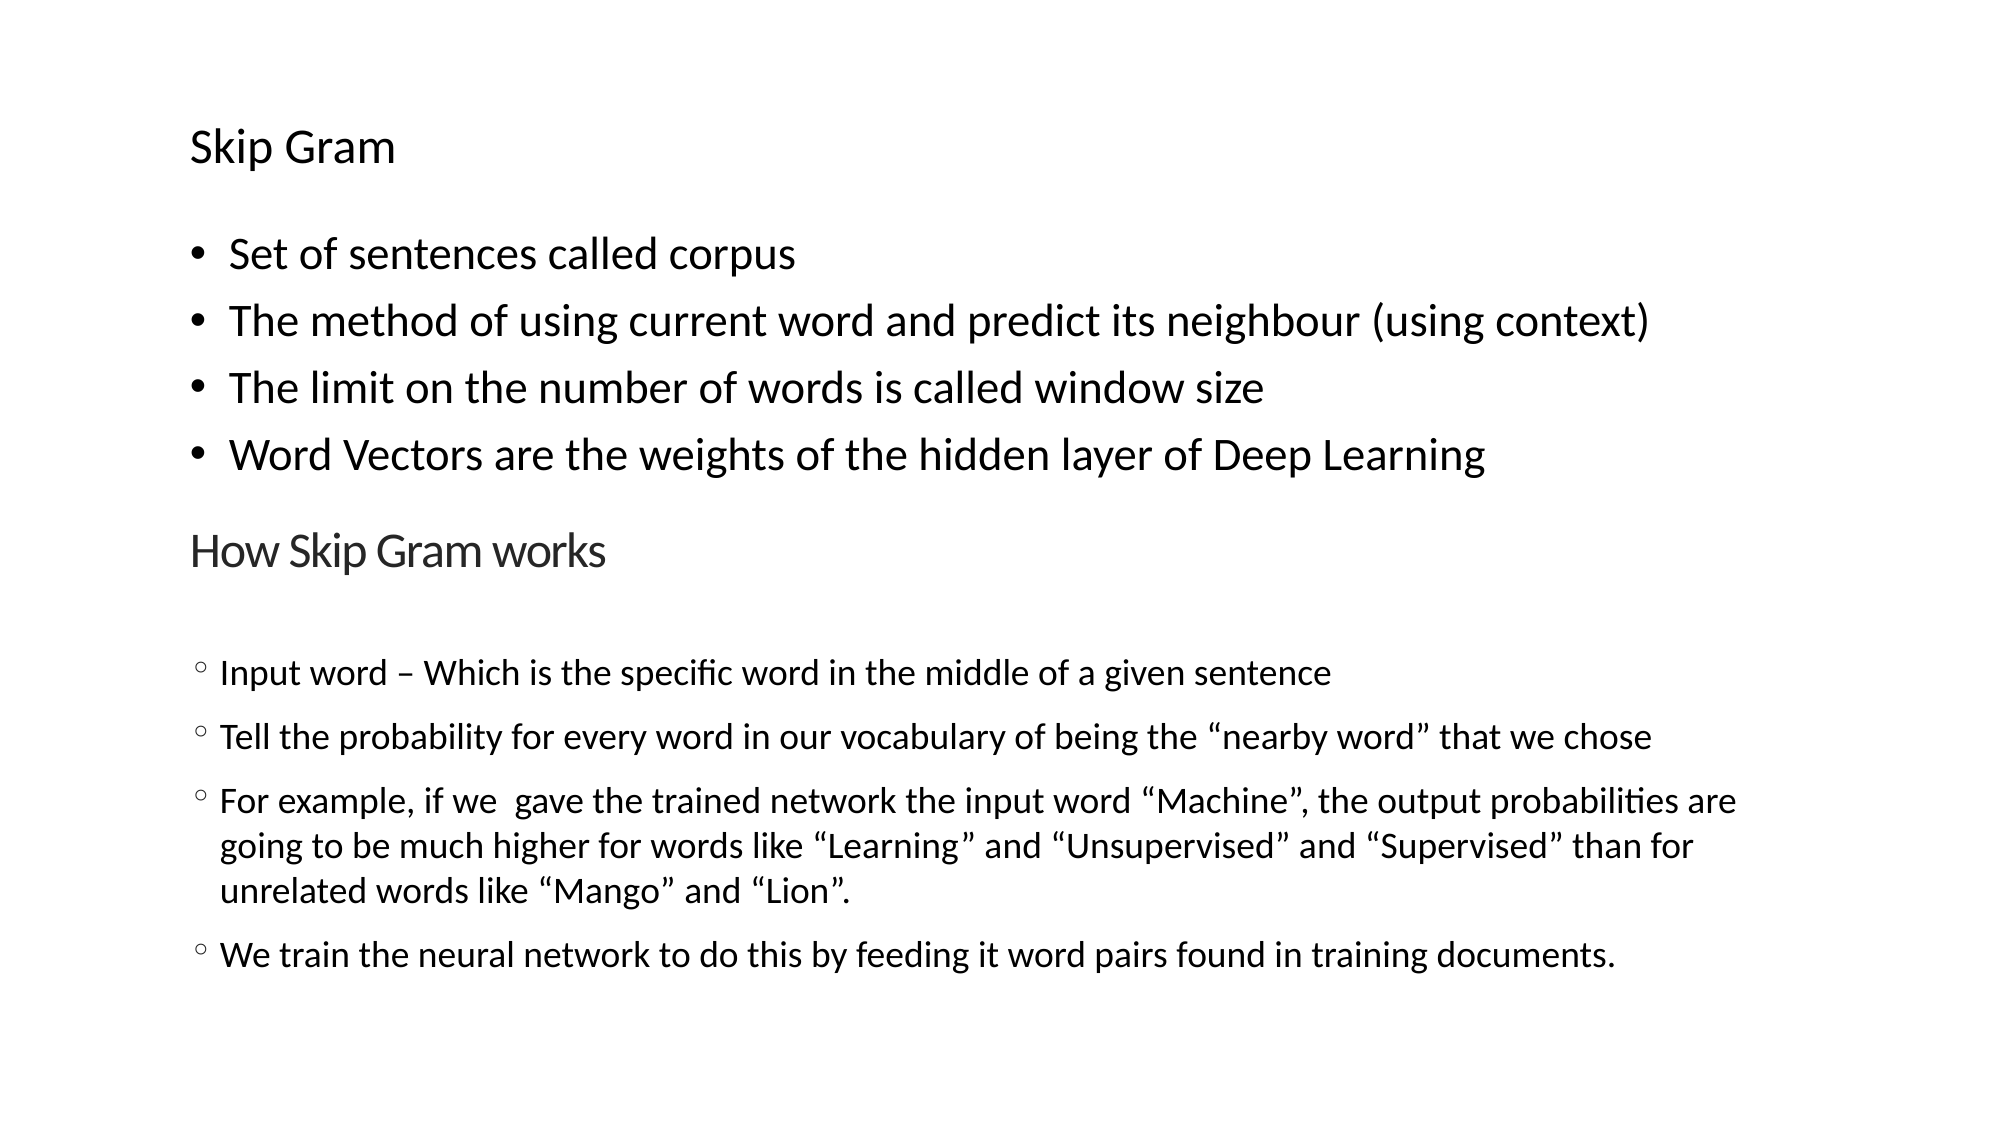

# Skip Gram
Set of sentences called corpus
The method of using current word and predict its neighbour (using context)
The limit on the number of words is called window size
Word Vectors are the weights of the hidden layer of Deep Learning
How Skip Gram works
Input word – Which is the specific word in the middle of a given sentence
Tell the probability for every word in our vocabulary of being the “nearby word” that we chose
For example, if we  gave the trained network the input word “Machine”, the output probabilities are going to be much higher for words like “Learning” and “Unsupervised” and “Supervised” than for unrelated words like “Mango” and “Lion”.
We train the neural network to do this by feeding it word pairs found in training documents.